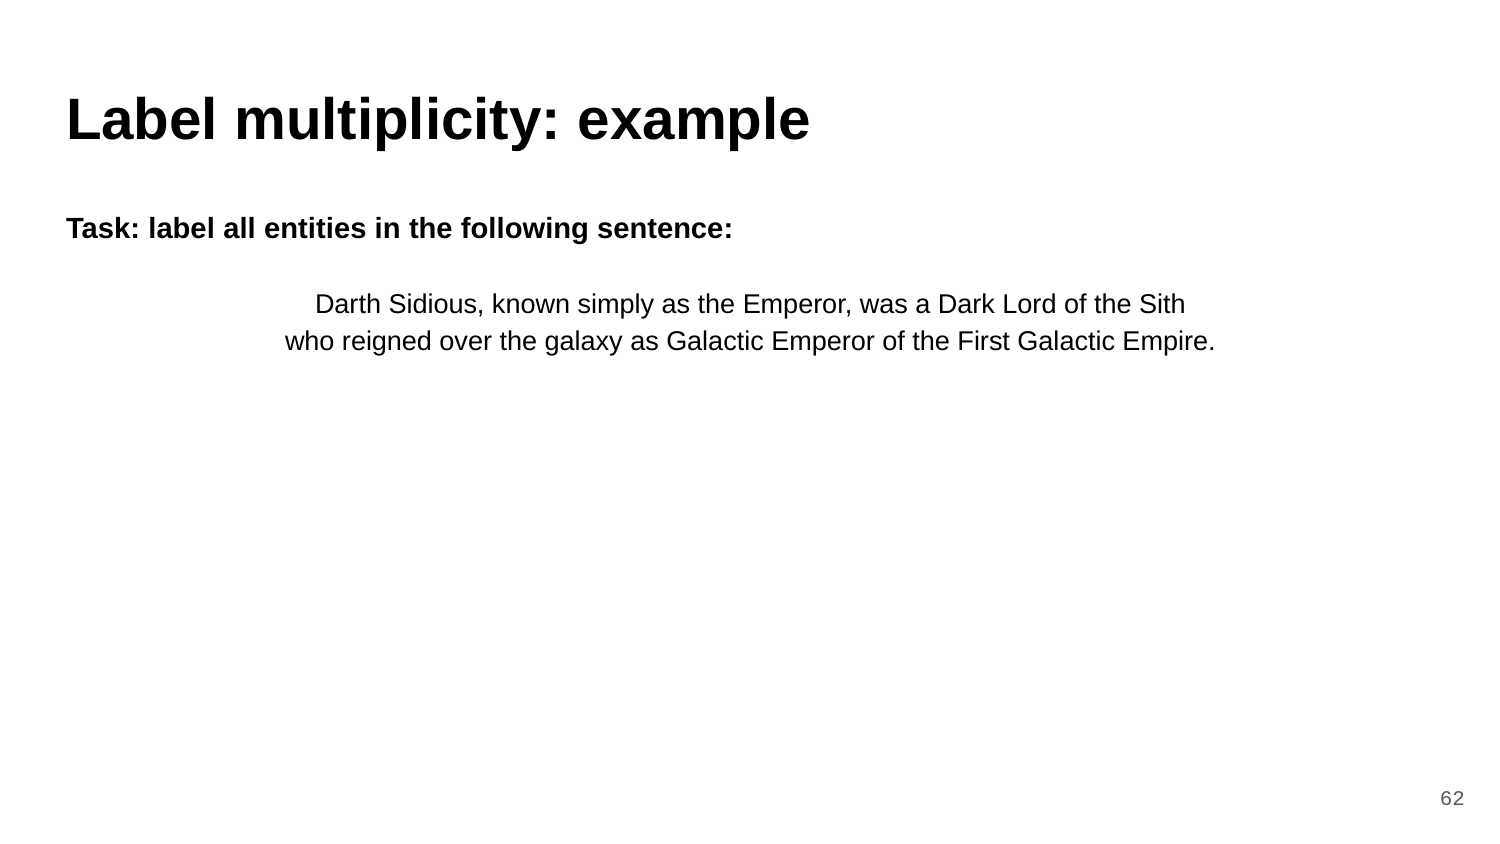

# Label multiplicity: example
Task: label all entities in the following sentence:

Darth Sidious, known simply as the Emperor, was a Dark Lord of the Sith
who reigned over the galaxy as Galactic Emperor of the First Galactic Empire.

62